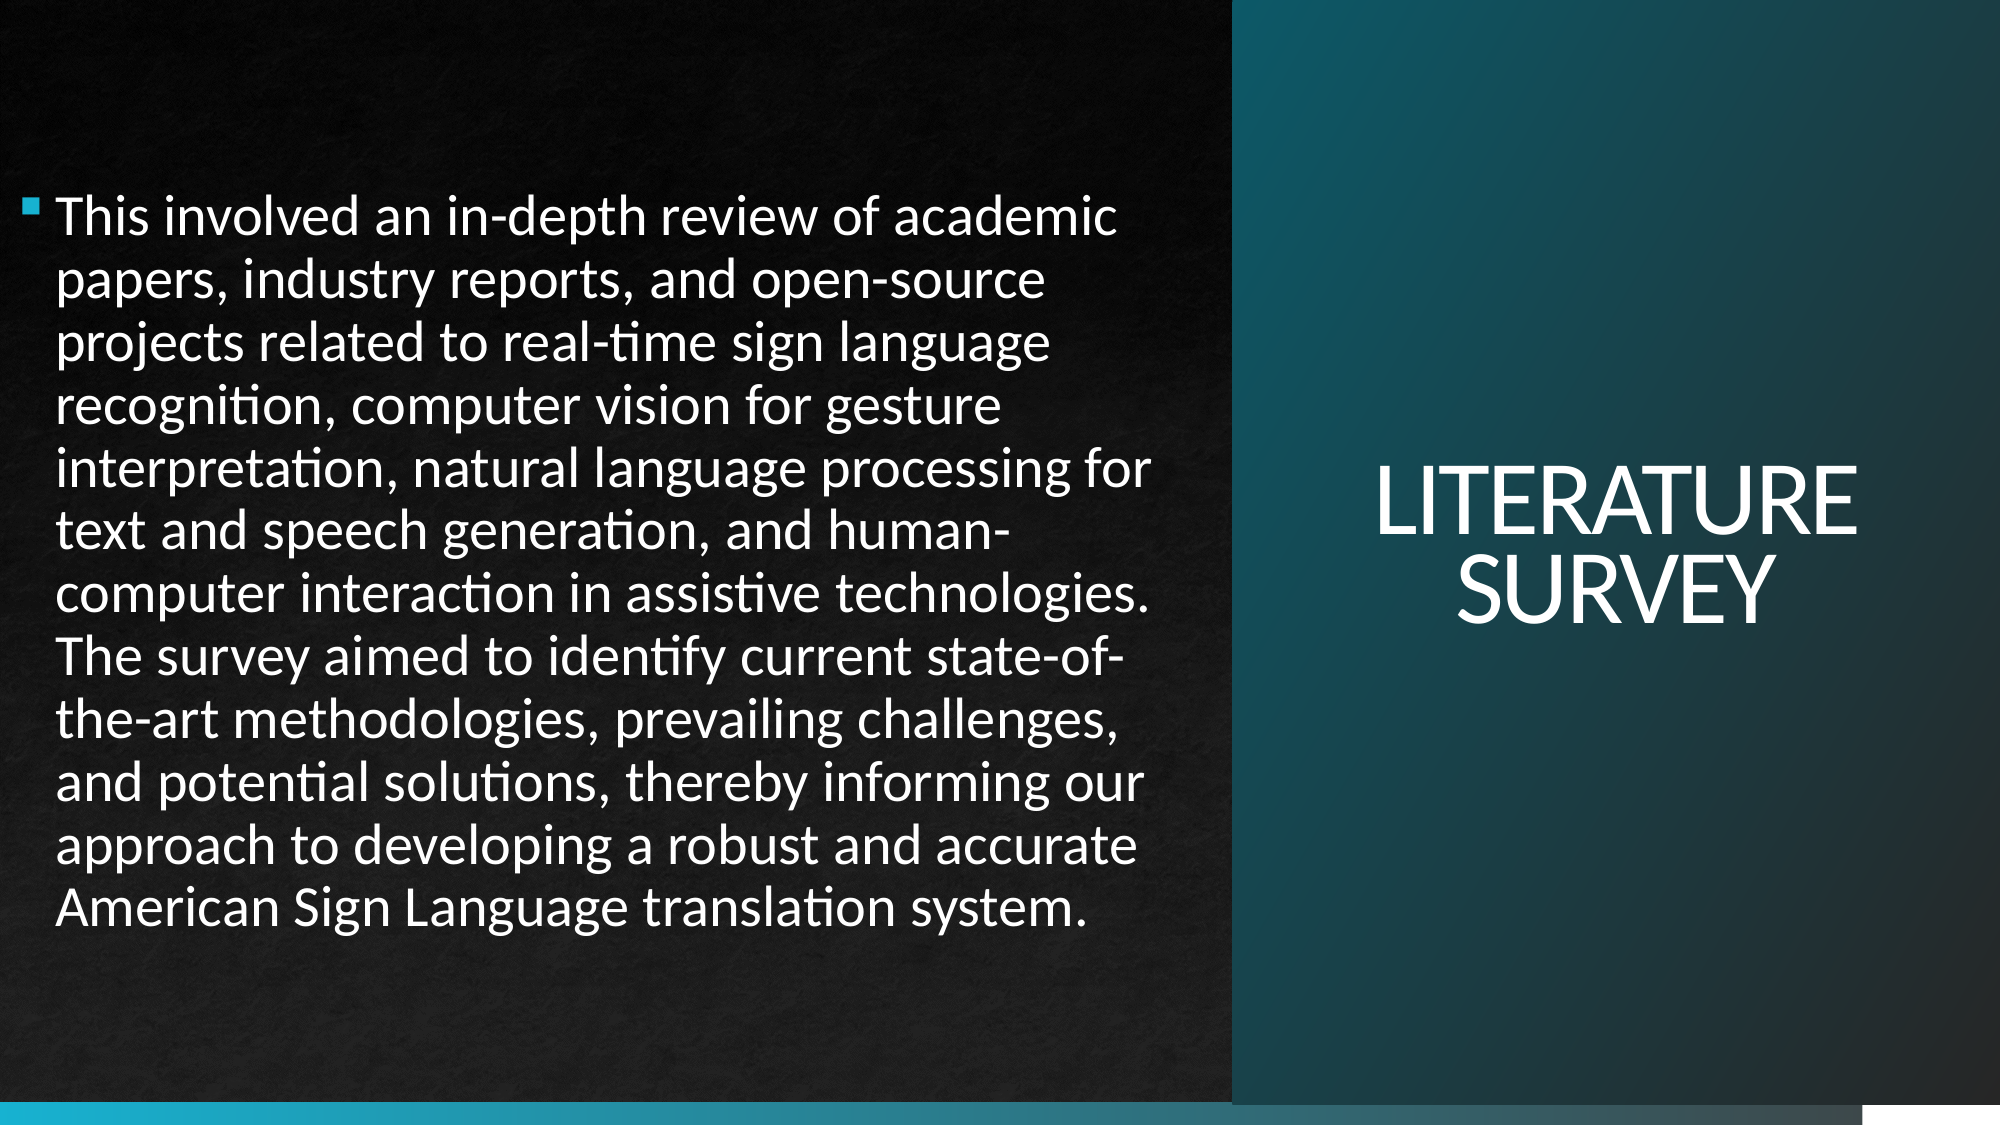

This involved an in-depth review of academic papers, industry reports, and open-source projects related to real-time sign language recognition, computer vision for gesture interpretation, natural language processing for text and speech generation, and human-computer interaction in assistive technologies. The survey aimed to identify current state-of-the-art methodologies, prevailing challenges, and potential solutions, thereby informing our approach to developing a robust and accurate American Sign Language translation system.
# LITERATURE SURVEY